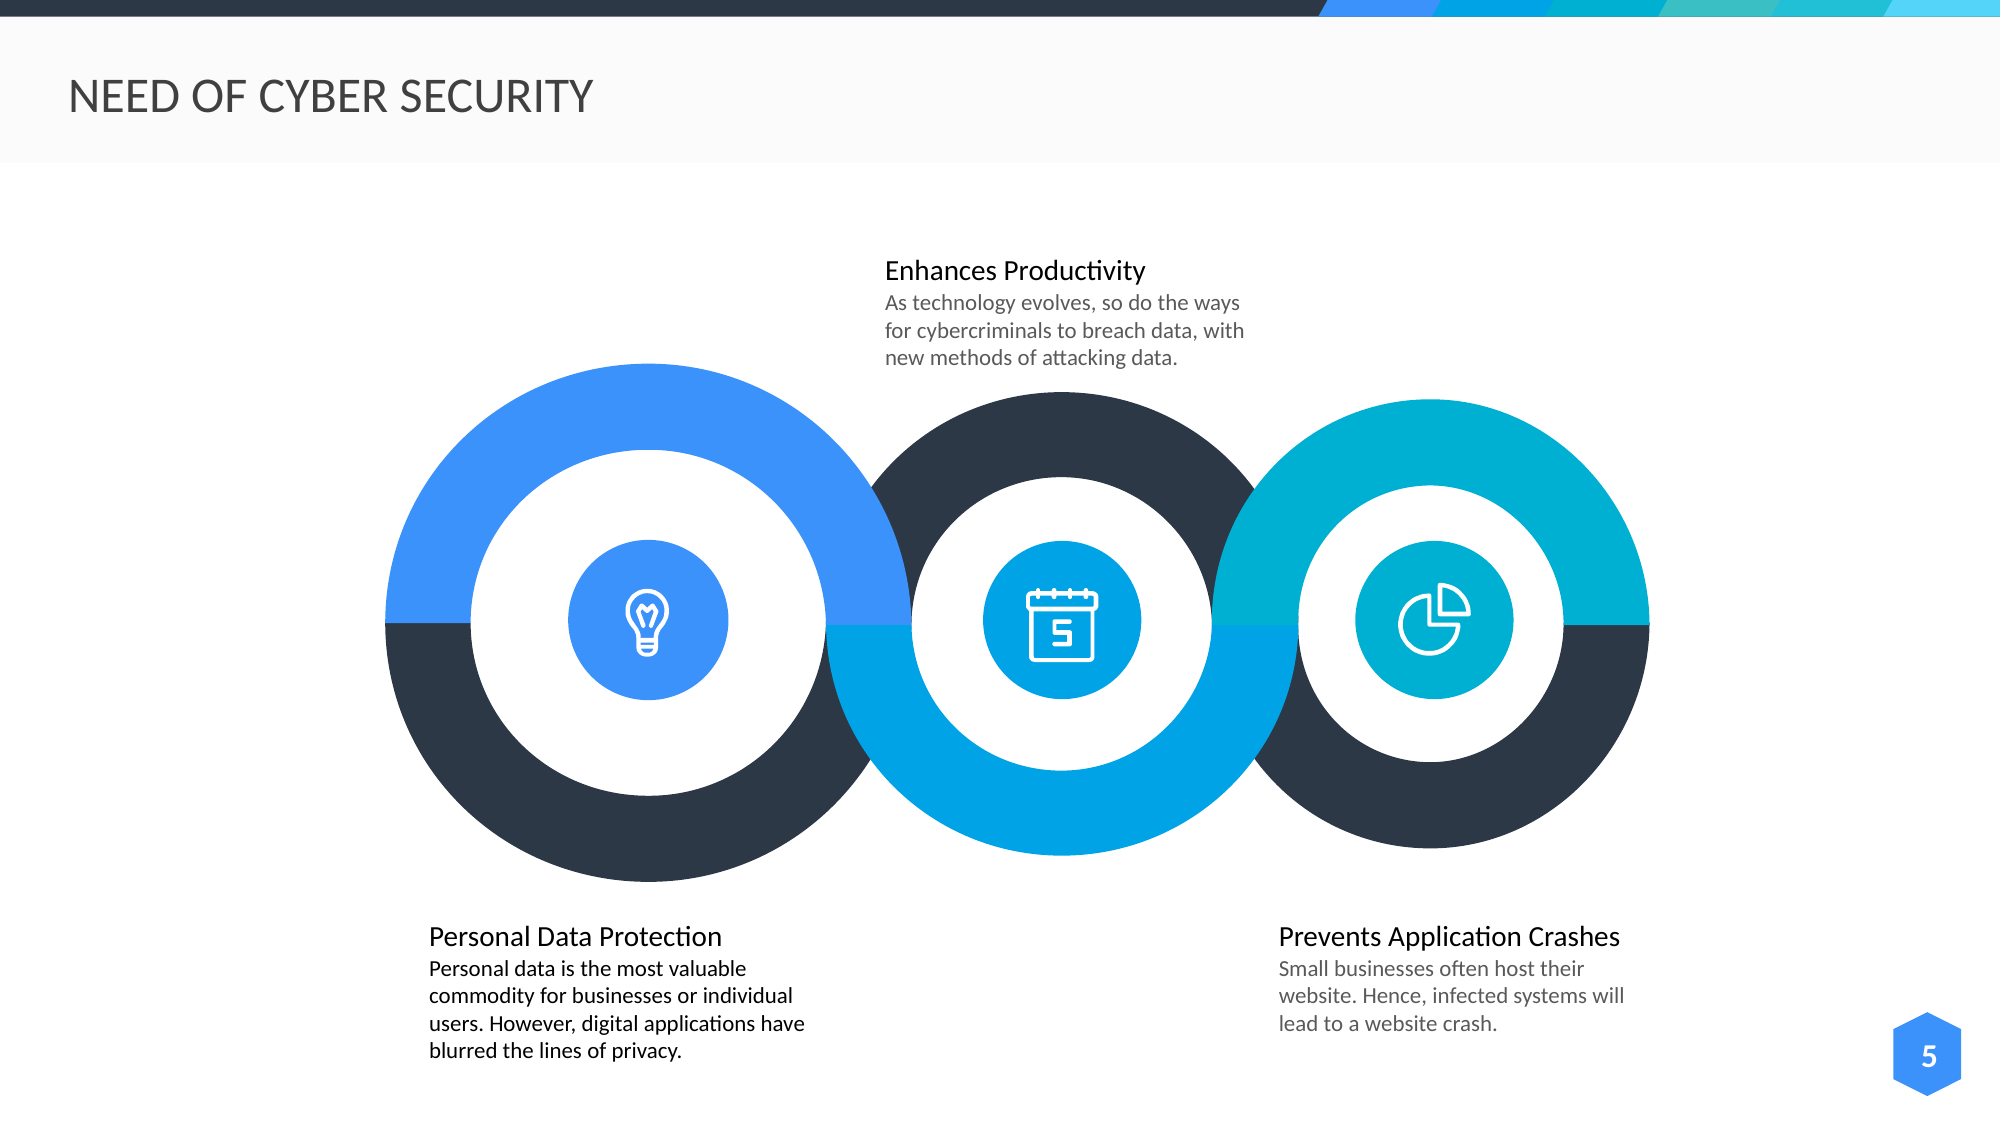

NEED OF CYBER SECURITY
Enhances Productivity
As technology evolves, so do the ways for cybercriminals to breach data, with new methods of attacking data.

Personal Data Protection
Personal data is the most valuable commodity for businesses or individual users. However, digital applications have blurred the lines of privacy.
Prevents Application Crashes
Small businesses often host their website. Hence, infected systems will lead to a website crash.